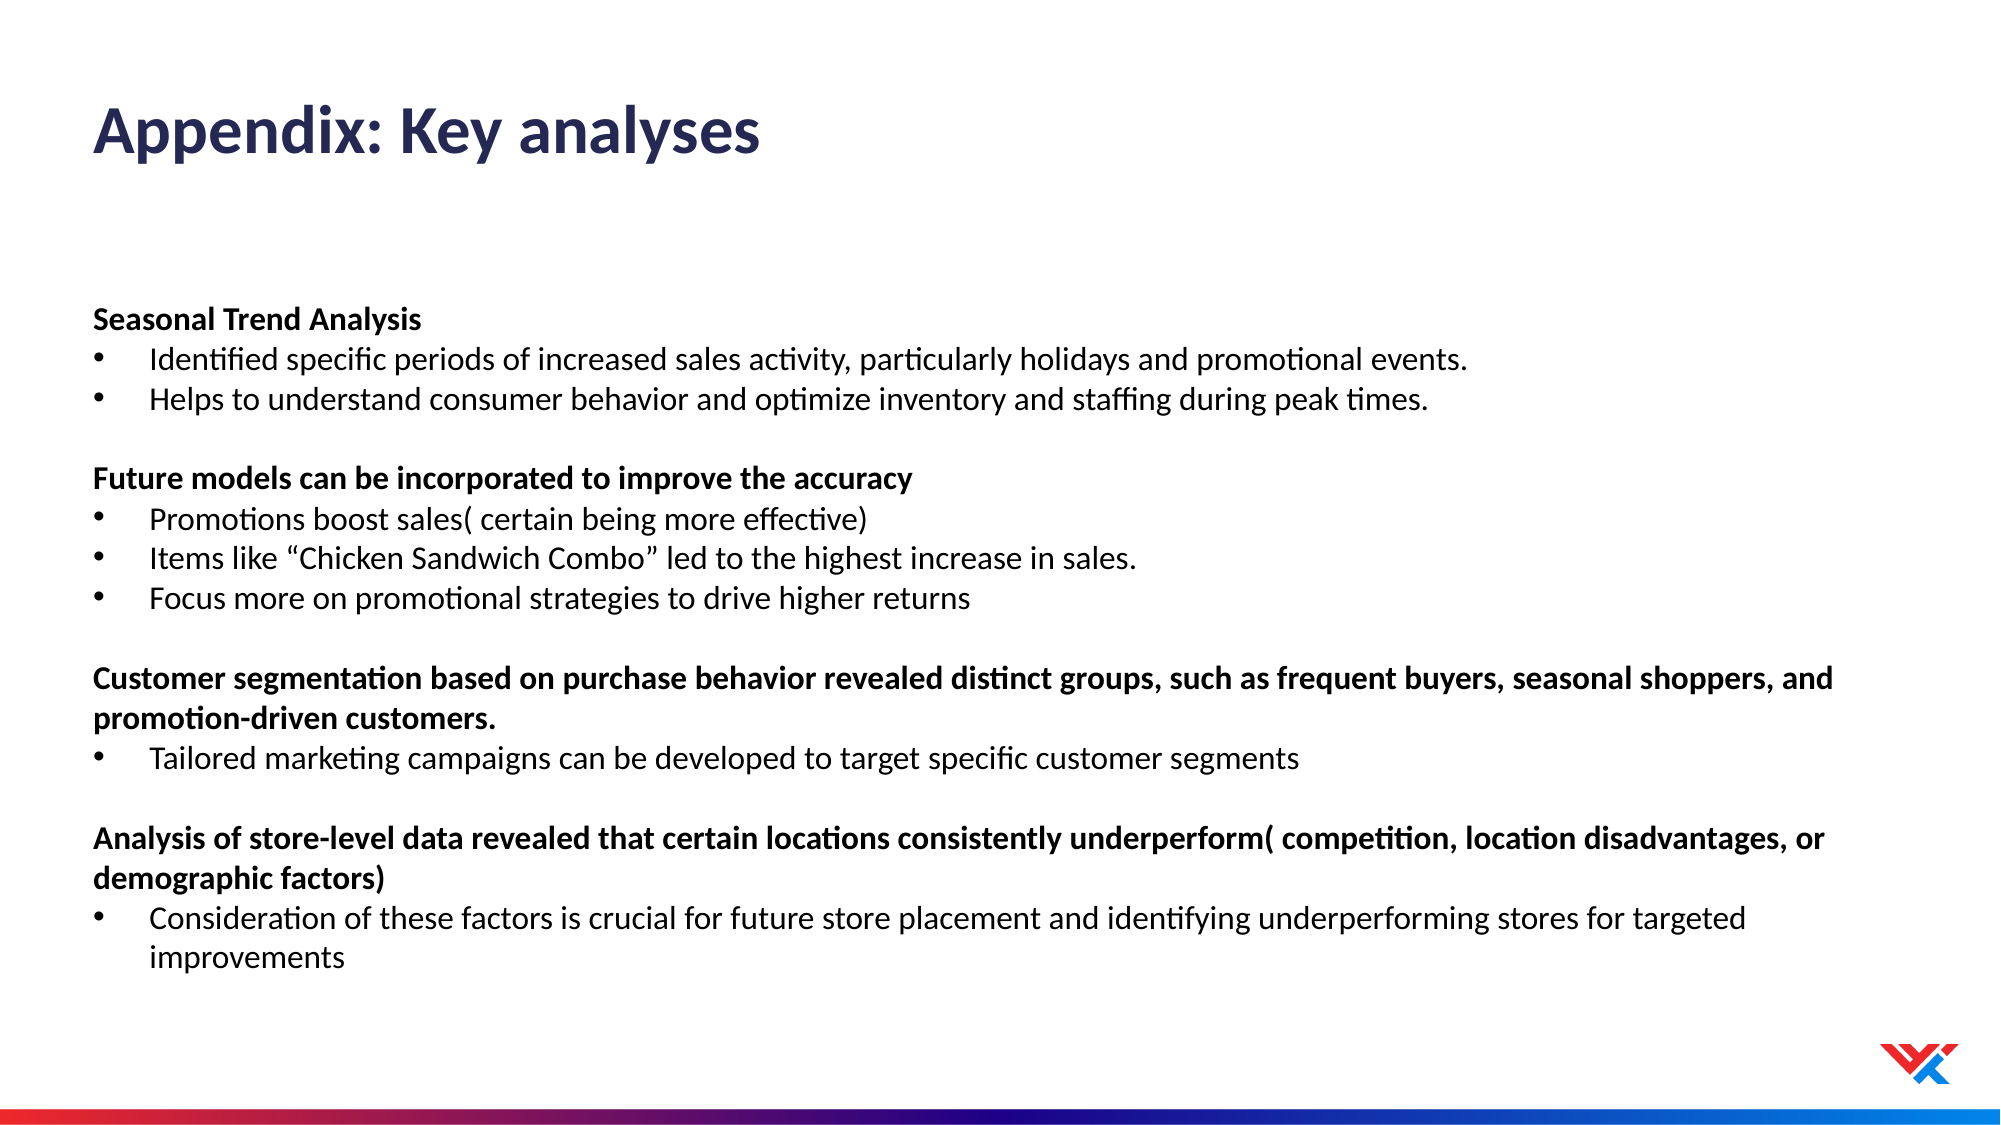

# Appendix: Key analyses
Seasonal Trend Analysis​
Identified specific periods of increased sales activity, particularly holidays and promotional events.​
Helps to understand consumer behavior and optimize inventory and staffing during peak times.
​
Future models can be incorporated to improve the accuracy​
Promotions boost sales( certain being more effective)​
Items like “Chicken Sandwich Combo” led to the highest increase in sales.​
Focus more on promotional strategies to drive higher returns​

Customer segmentation based on purchase behavior revealed distinct groups, such as frequent buyers, seasonal shoppers, and promotion-driven customers.​
Tailored marketing campaigns can be developed to target specific customer segments​

Analysis of store-level data revealed that certain locations consistently underperform( competition, location disadvantages, or demographic factors)​
Consideration of these factors is crucial for future store placement and identifying underperforming stores for targeted improvements ​